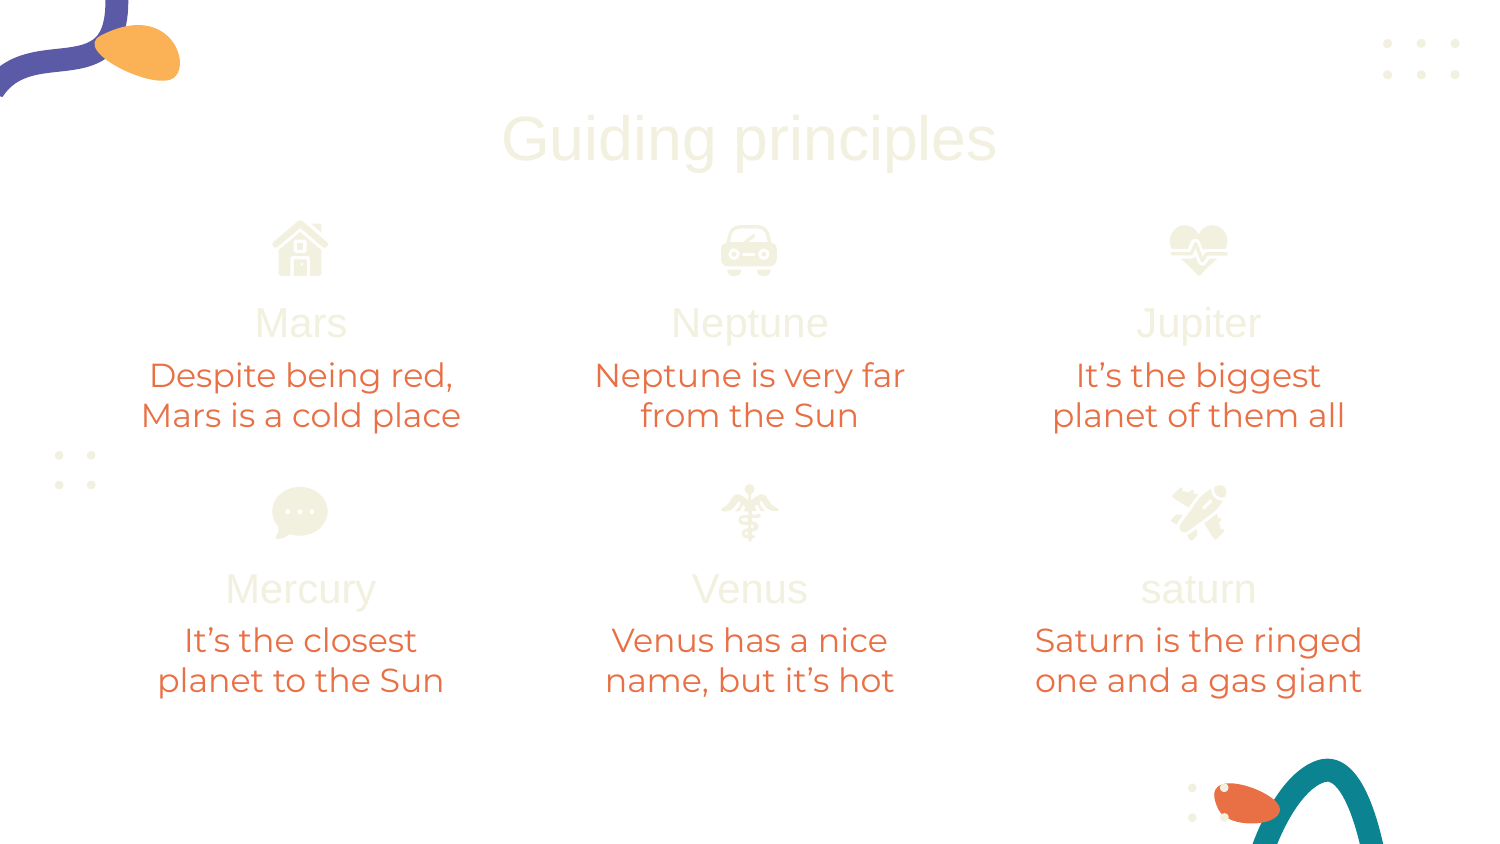

# Guiding principles

Mars
Neptune
Jupiter
Despite being red, Mars is a cold place

Neptune is very far from the Sun
It’s the biggest planet of them all

Mercury
Venus
saturn
It’s the closest planet to the Sun
Venus has a nice name, but it’s hot
Saturn is the ringed one and a gas giant